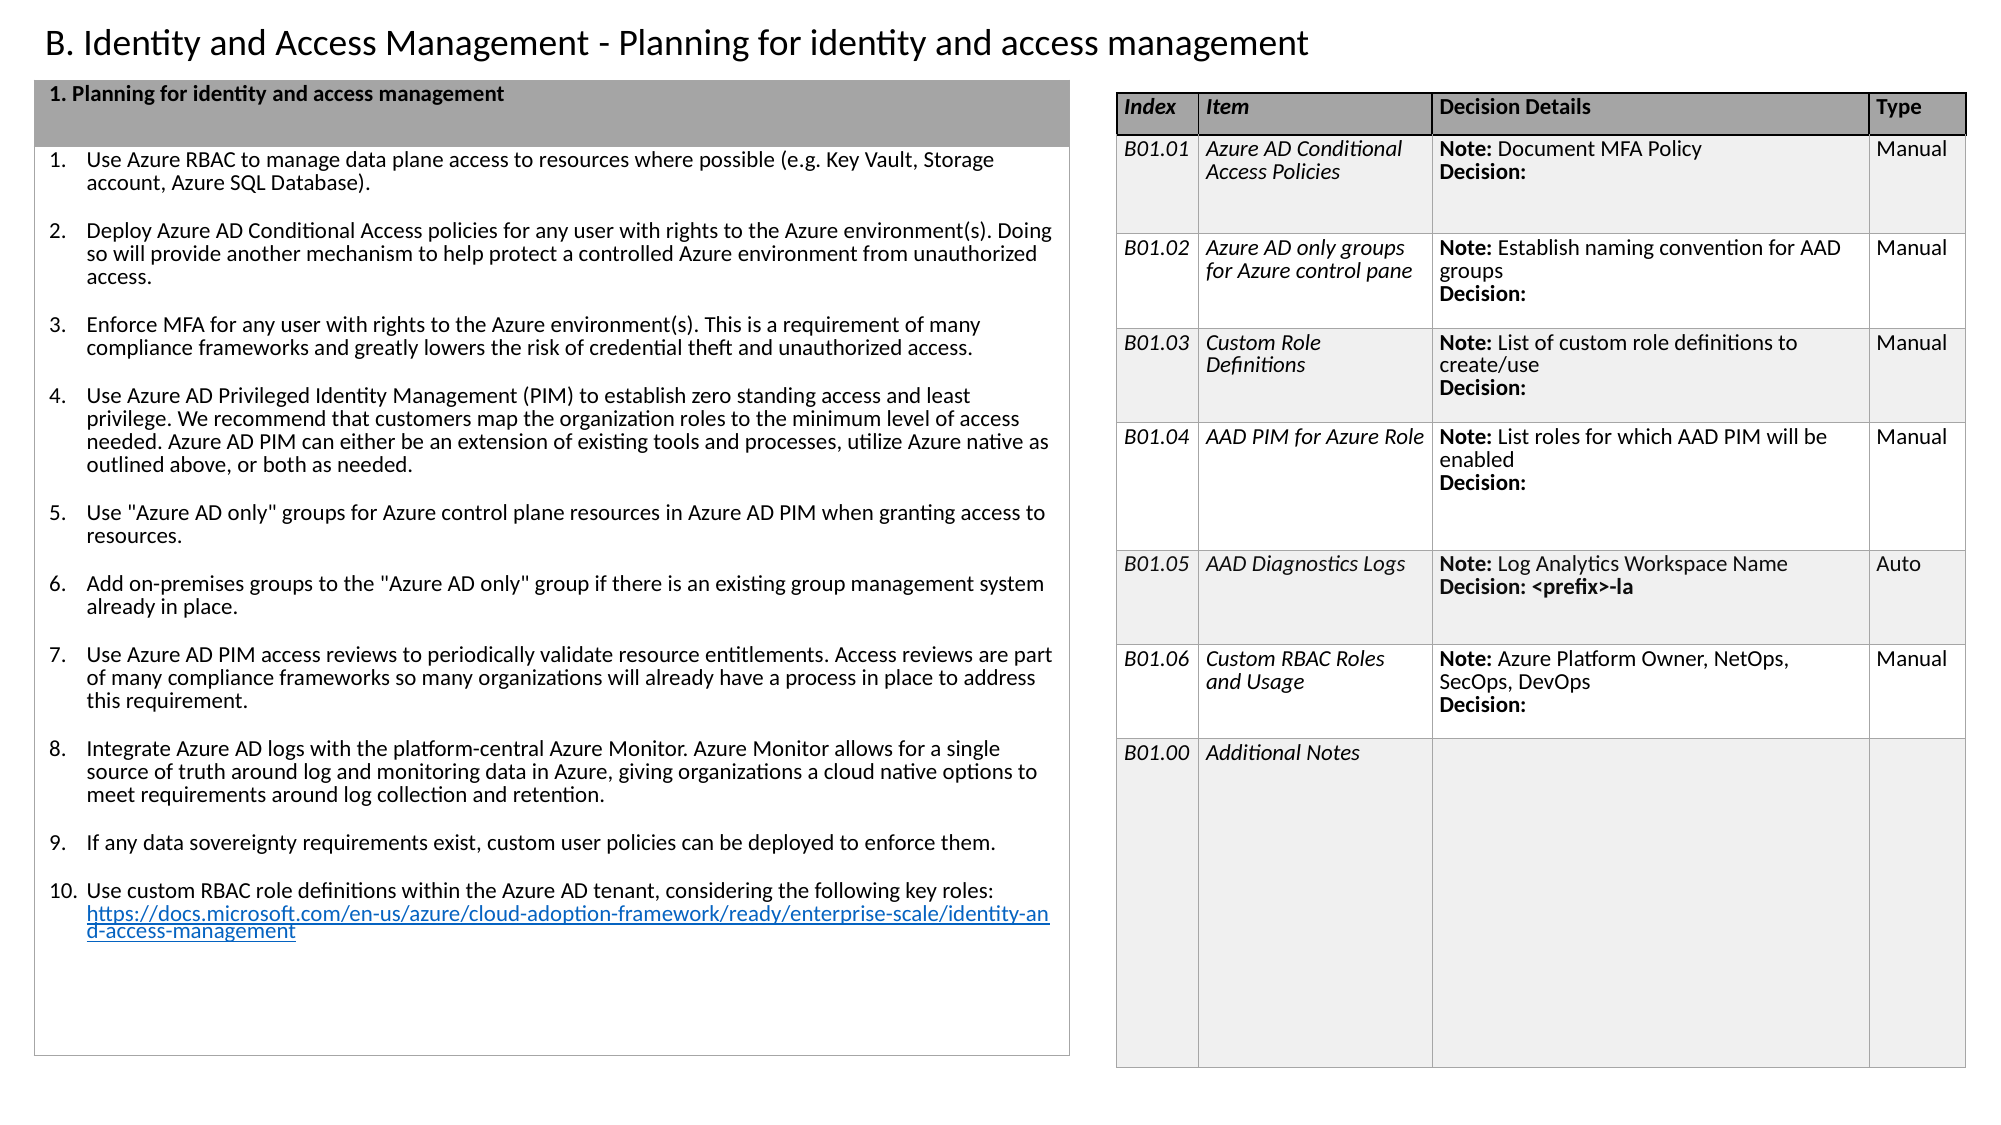

B. Identity and Access Management - Planning for identity and access management
| 1. Planning for identity and access management |
| --- |
| Use Azure RBAC to manage data plane access to resources where possible (e.g. Key Vault, Storage account, Azure SQL Database). Deploy Azure AD Conditional Access policies for any user with rights to the Azure environment(s). Doing so will provide another mechanism to help protect a controlled Azure environment from unauthorized access. Enforce MFA for any user with rights to the Azure environment(s). This is a requirement of many compliance frameworks and greatly lowers the risk of credential theft and unauthorized access. Use Azure AD Privileged Identity Management (PIM) to establish zero standing access and least privilege. We recommend that customers map the organization roles to the minimum level of access needed. Azure AD PIM can either be an extension of existing tools and processes, utilize Azure native as outlined above, or both as needed. Use "Azure AD only" groups for Azure control plane resources in Azure AD PIM when granting access to resources. Add on-premises groups to the "Azure AD only" group if there is an existing group management system already in place. Use Azure AD PIM access reviews to periodically validate resource entitlements. Access reviews are part of many compliance frameworks so many organizations will already have a process in place to address this requirement. Integrate Azure AD logs with the platform-central Azure Monitor. Azure Monitor allows for a single source of truth around log and monitoring data in Azure, giving organizations a cloud native options to meet requirements around log collection and retention. If any data sovereignty requirements exist, custom user policies can be deployed to enforce them. Use custom RBAC role definitions within the Azure AD tenant, considering the following key roles: https://docs.microsoft.com/en-us/azure/cloud-adoption-framework/ready/enterprise-scale/identity-and-access-management |
| Index | Item | Decision Details | Type |
| --- | --- | --- | --- |
| B01.01 | Azure AD Conditional Access Policies | Note: Document MFA Policy Decision: | Manual |
| B01.02 | Azure AD only groups for Azure control pane | Note: Establish naming convention for AAD groups Decision: | Manual |
| B01.03 | Custom Role Definitions | Note: List of custom role definitions to create/use Decision: | Manual |
| B01.04 | AAD PIM for Azure Role | Note: List roles for which AAD PIM will be enabled Decision: | Manual |
| B01.05 | AAD Diagnostics Logs | Note: Log Analytics Workspace Name Decision: <prefix>-la | Auto |
| B01.06 | Custom RBAC Roles and Usage | Note: Azure Platform Owner, NetOps, SecOps, DevOps Decision: | Manual |
| B01.00 | Additional Notes |  |  |